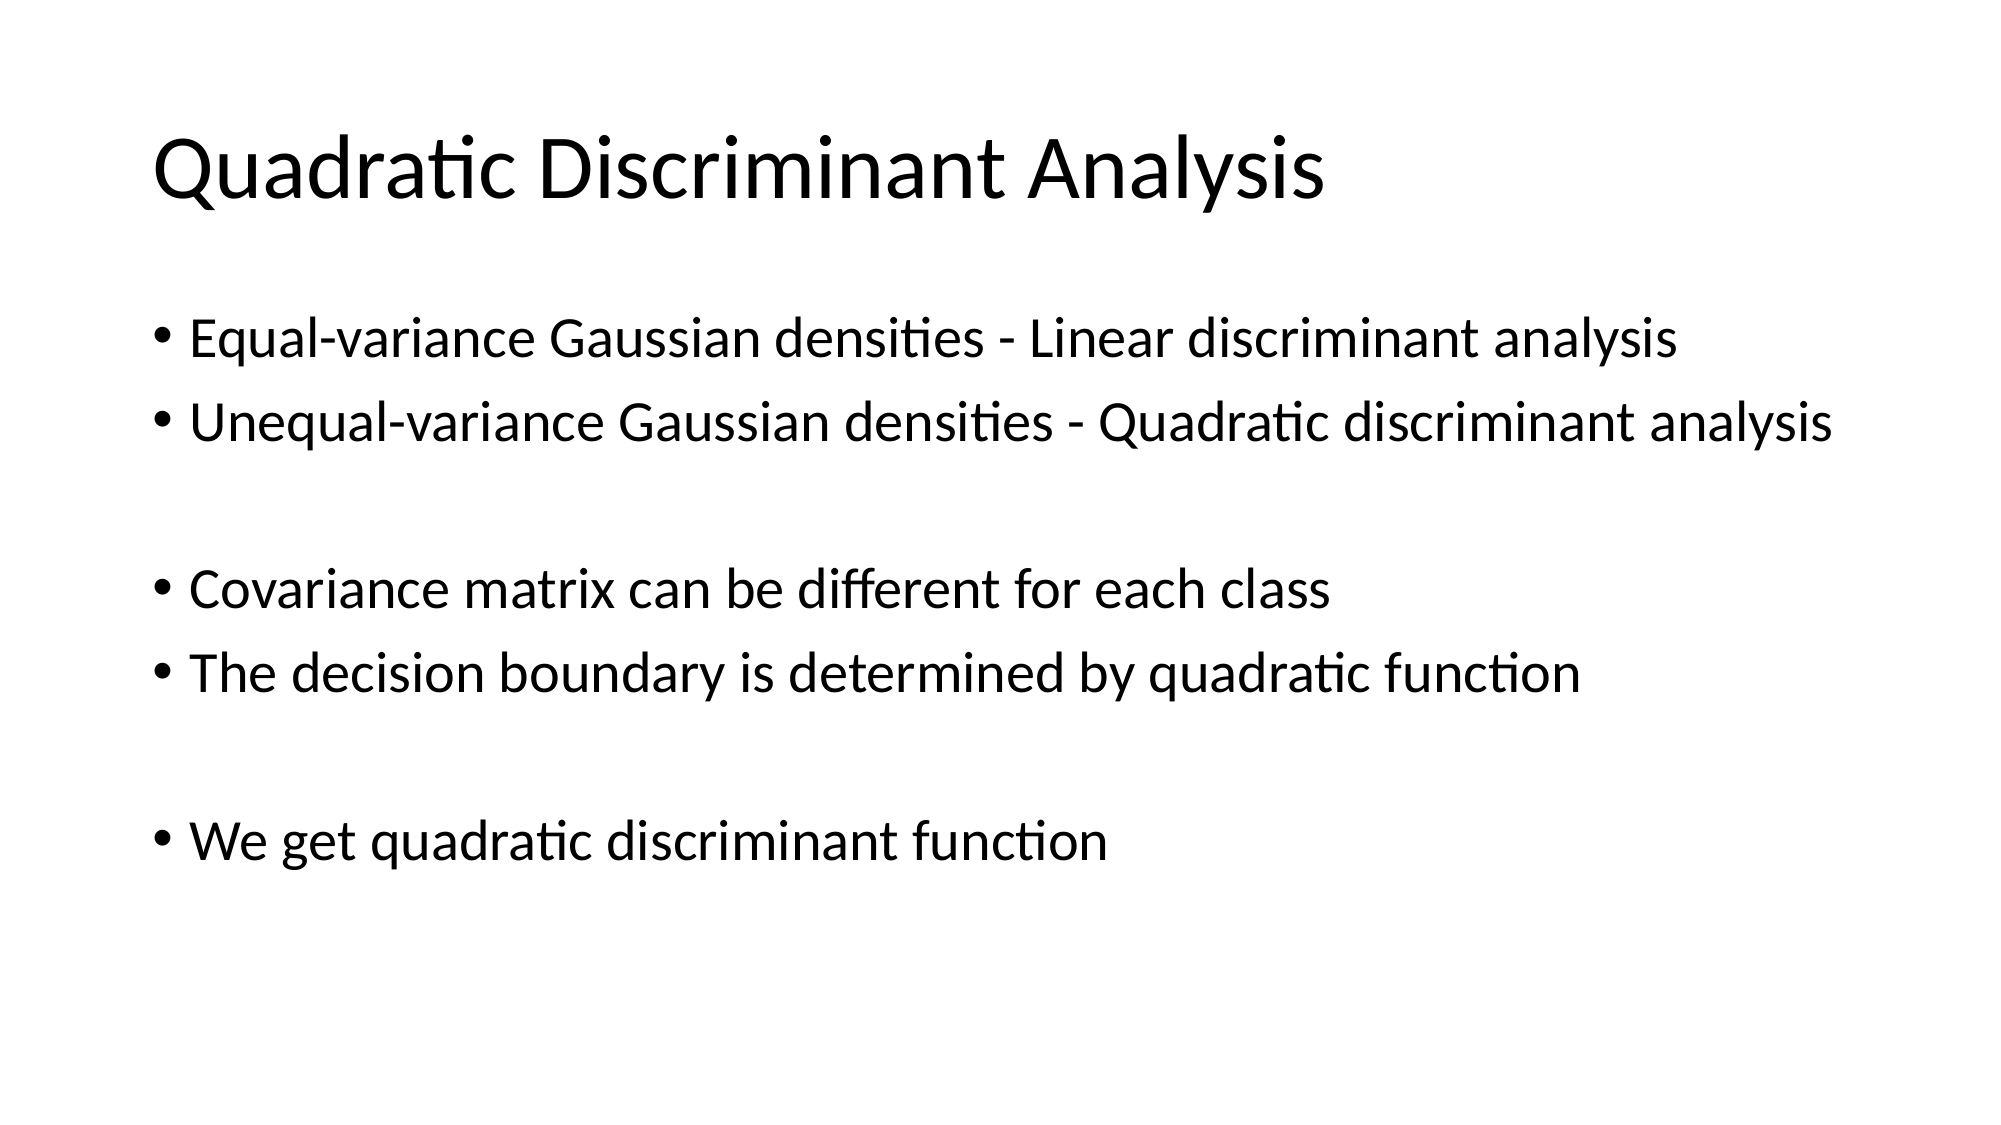

# Quadratic Discriminant Analysis
Equal-variance Gaussian densities - Linear discriminant analysis
Unequal-variance Gaussian densities - Quadratic discriminant analysis

Covariance matrix can be different for each class
The decision boundary is determined by quadratic function

We get quadratic discriminant function